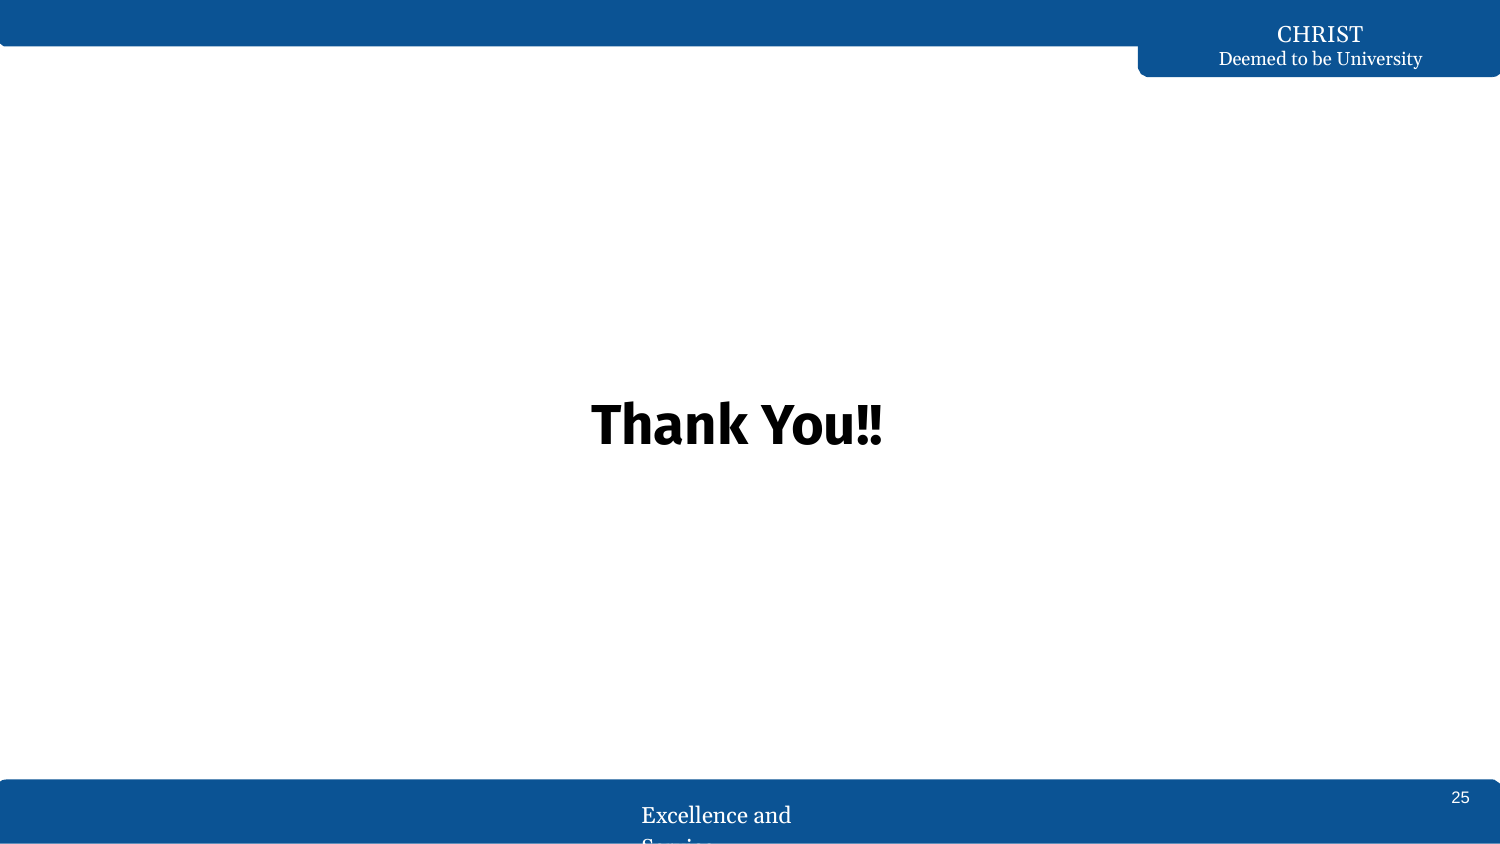

CHRIST
Deemed to be University
# Thank You!!
25
Excellence and Service